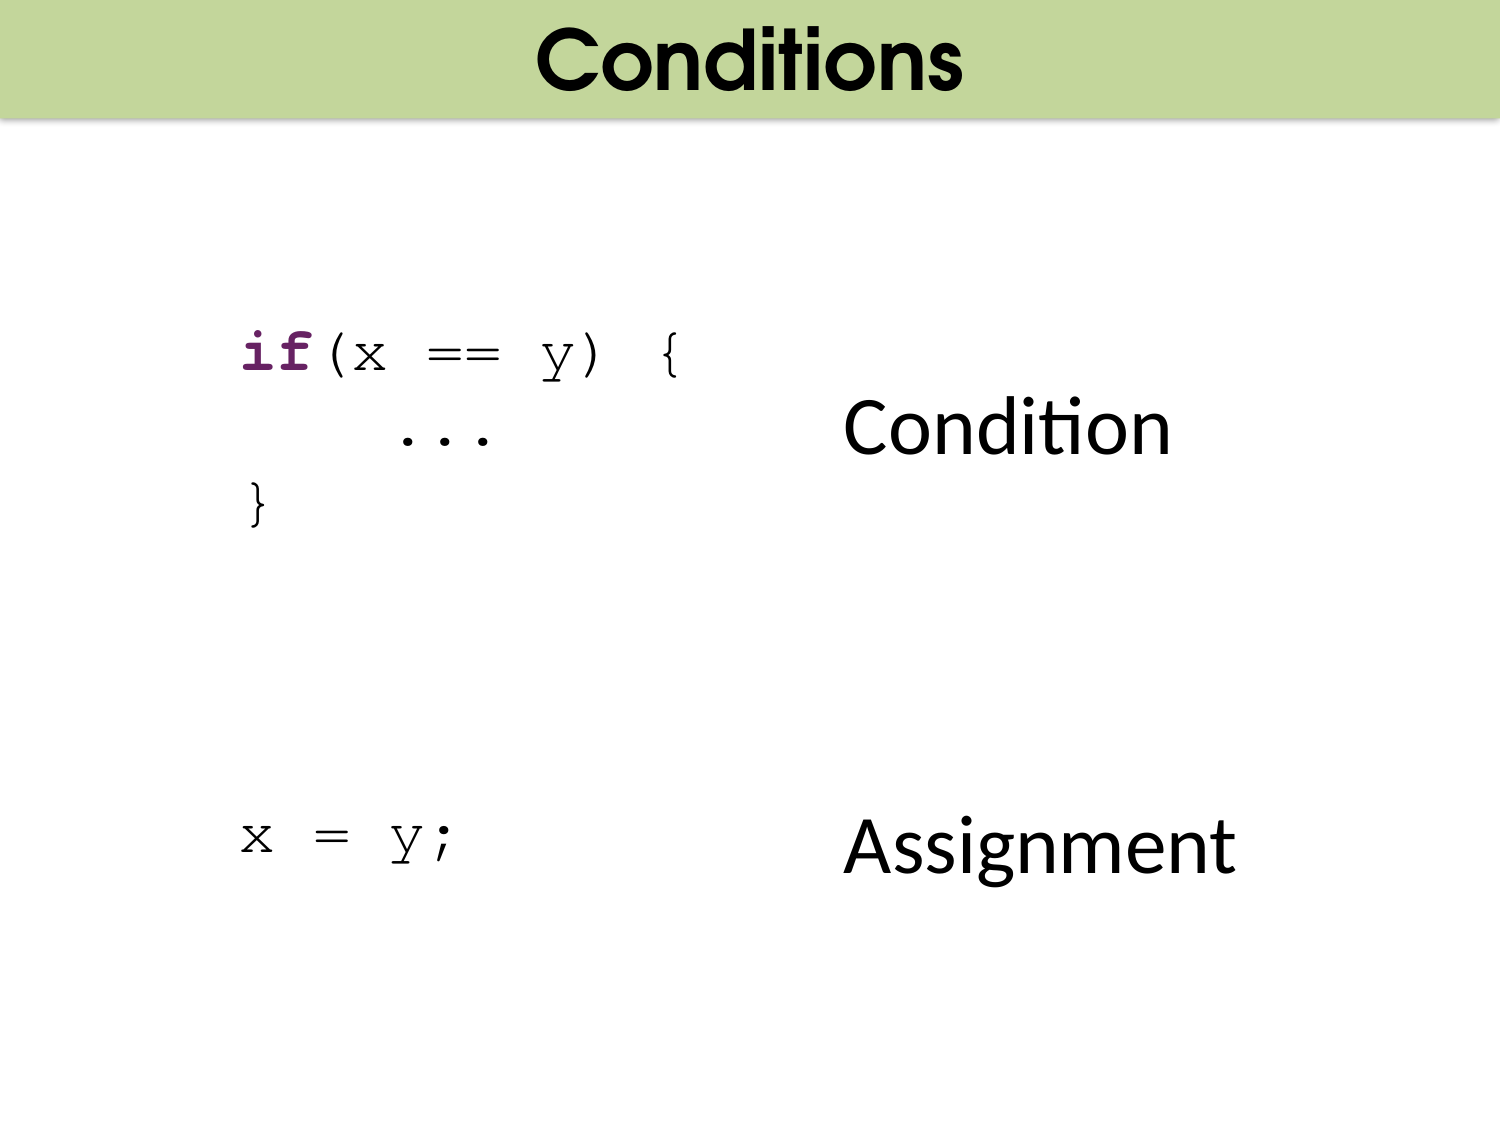

Conditions
if(x == y) {
	...
}
Condition
x = y;
Assignment